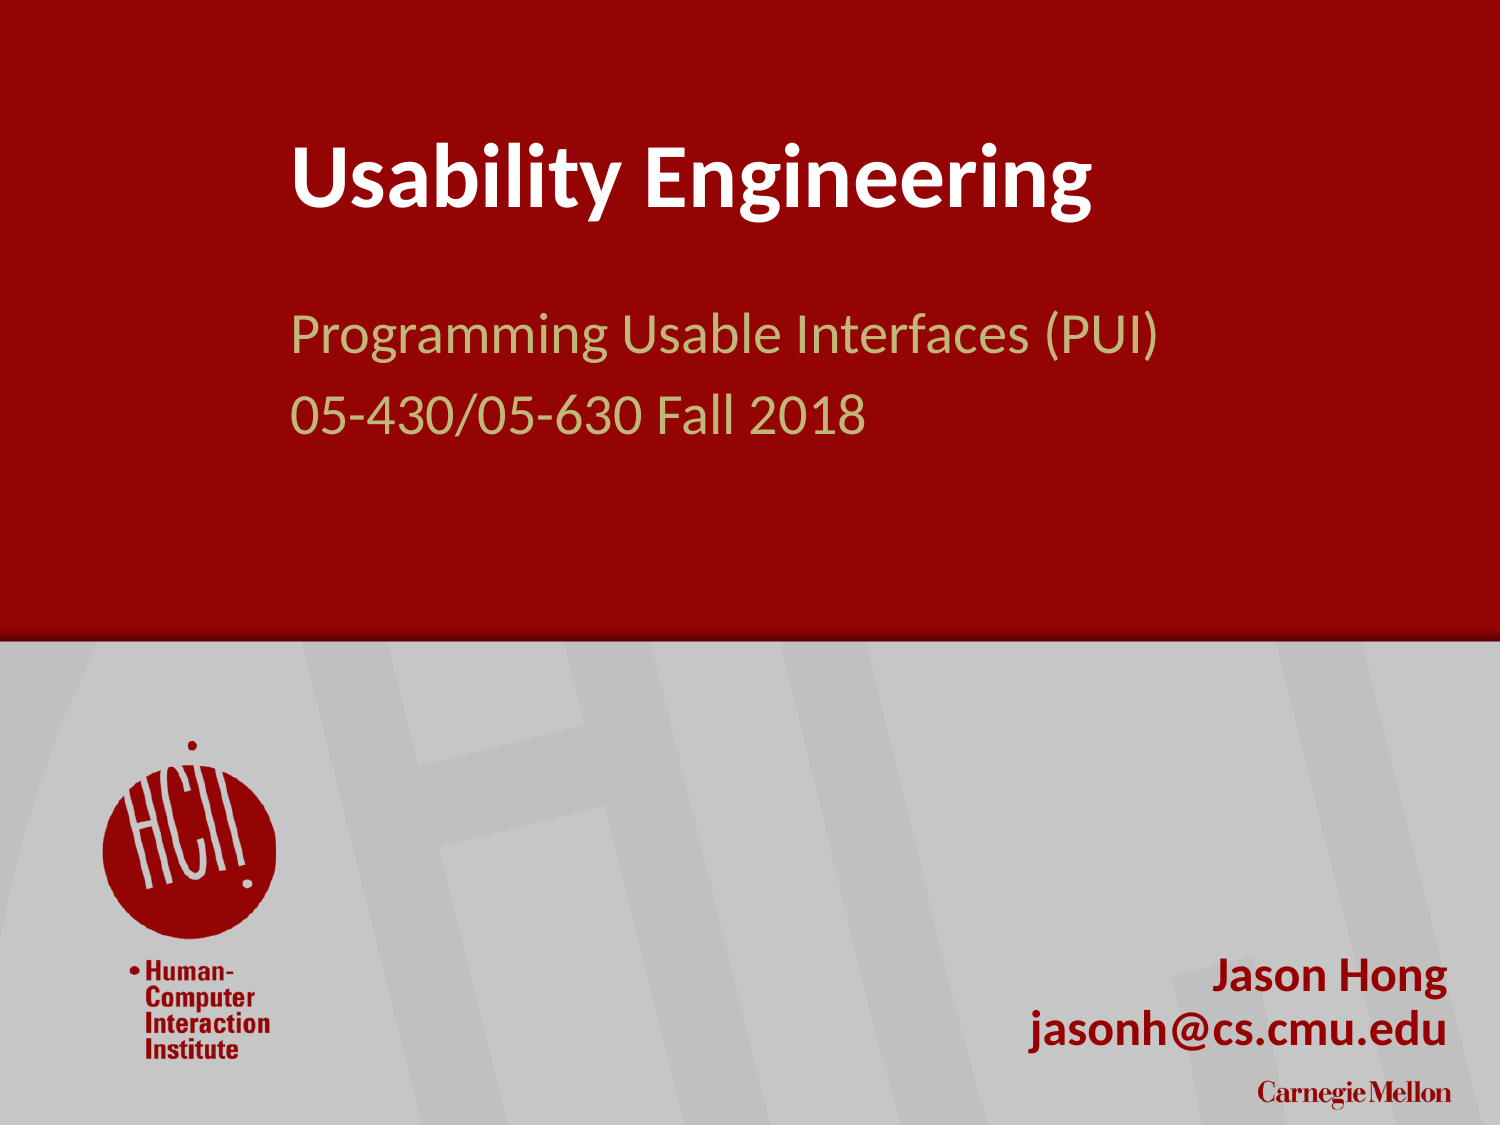

I am trying to update my examples in my intro to HCI class which starts in Mini 2. Does anyone have any /new/ examples where bad UIs causes /disasters/. I am using the usual suspects:

Telephony outage due to typo:
https://www.bleepingcomputer.com/news/software/software-bug-behind-biggest-telephony-outage-in-us-history/

https://www.washingtonpost.com/news/morning-mix/wp/2018/01/16/that-was-no-wrong-button-in-hawaii-take-a-look/?utm_term=.2b377ece20f8

·Ford dropped in ratings in 2011 due to touch screen interface

ohttp://www.cooper.com/journal/2011/07/will_ford_learn.html

·Ford is recalling about 13,500 2015 Lincoln MKC because drivers are shutting the vehicle off by mistake.

ohttp://money.cnn.com/2015/01/06/autos/ford-push-button-ignition-recall/index.html

·Nokia and RIM losing phone business

ohttp://en.wikipedia.org/wiki/File:World_Wide_Smartphone_Sales_Share.png

·Aegis

oJuly 4, 1988; Iranian Airbus shootdown by the /Vincennes/

ohttp://www.washingtonpost.com/wp-srv/inatl/longterm/flight801/stories/july88crash.htm
http://en.wikipedia.org/wiki/USS_Vincennes_%28CG-49%29

·Deaths in kids:
http://pediatrics.aappublications.org/cgi/content/abstract/116/6/1506

o“Unexpected Increased Mortality After Implementation of a Commercially
Sold Computerized Physician Order Entry (CPOE) System”

oBecause it took so much longer, did /not/ reduce errors overall

·Florida ballots (2000)

ohttp://www.asktog.com/columns/042ButterflyBallot.htm
<http://www.asktog.com/columns/042ButterflyBallot.html>

Toyota's "sticky accelerator" problem was arguably a UI problem. http://abcnews.go.com/Blotter/toyota-pay-12b-hiding-deadly-unintended-acceleration/story?id=22972214
Also, the USS Vincennes: https://www.scientificamerican.com/article/pogue-5-of-the-worst-user-interface-disasters/

# Usability Engineering
Programming Usable Interfaces (PUI)
05-430/05-630 Fall 2018
Jason Hong
jasonh@cs.cmu.edu